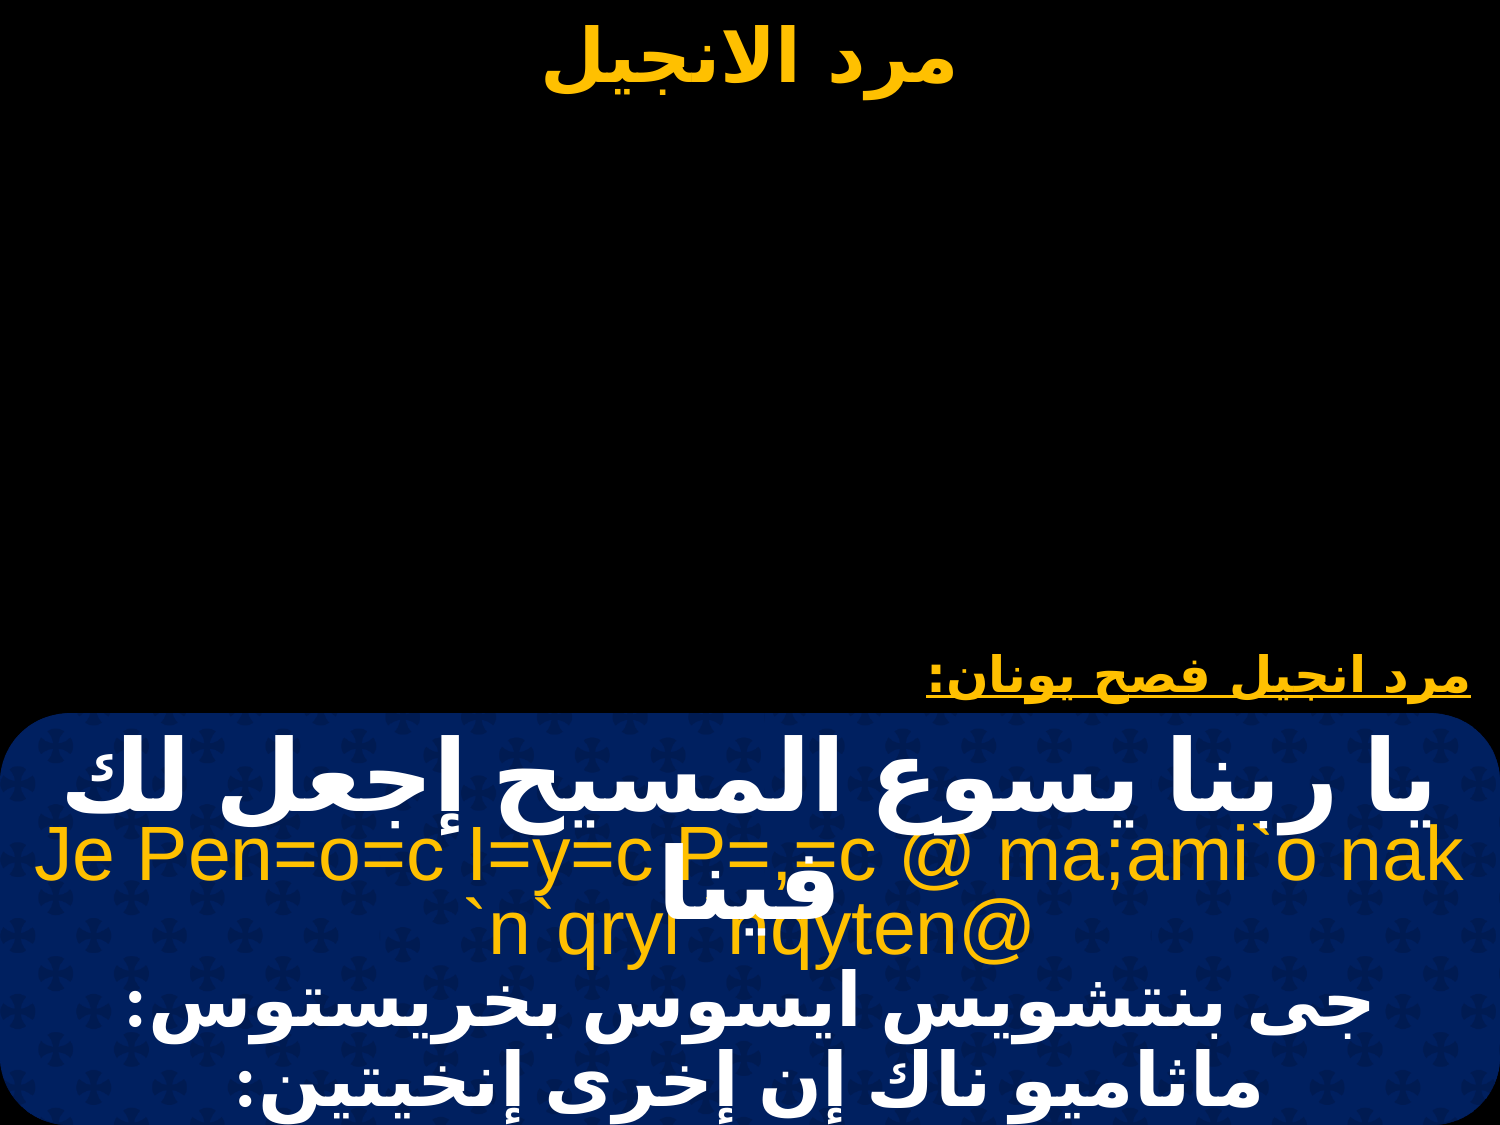

# مرد انجيل فصح يونان:
يا ربنا يسوع المسيح إجعل لك فينا
Je Pen=o=c I=y=c P=,=c @ ma;ami`o nak `n`qryi `nqyten@
جى بنتشويس ايسوس بخريستوس: ماثاميو ناك إن إخرى إنخيتين: